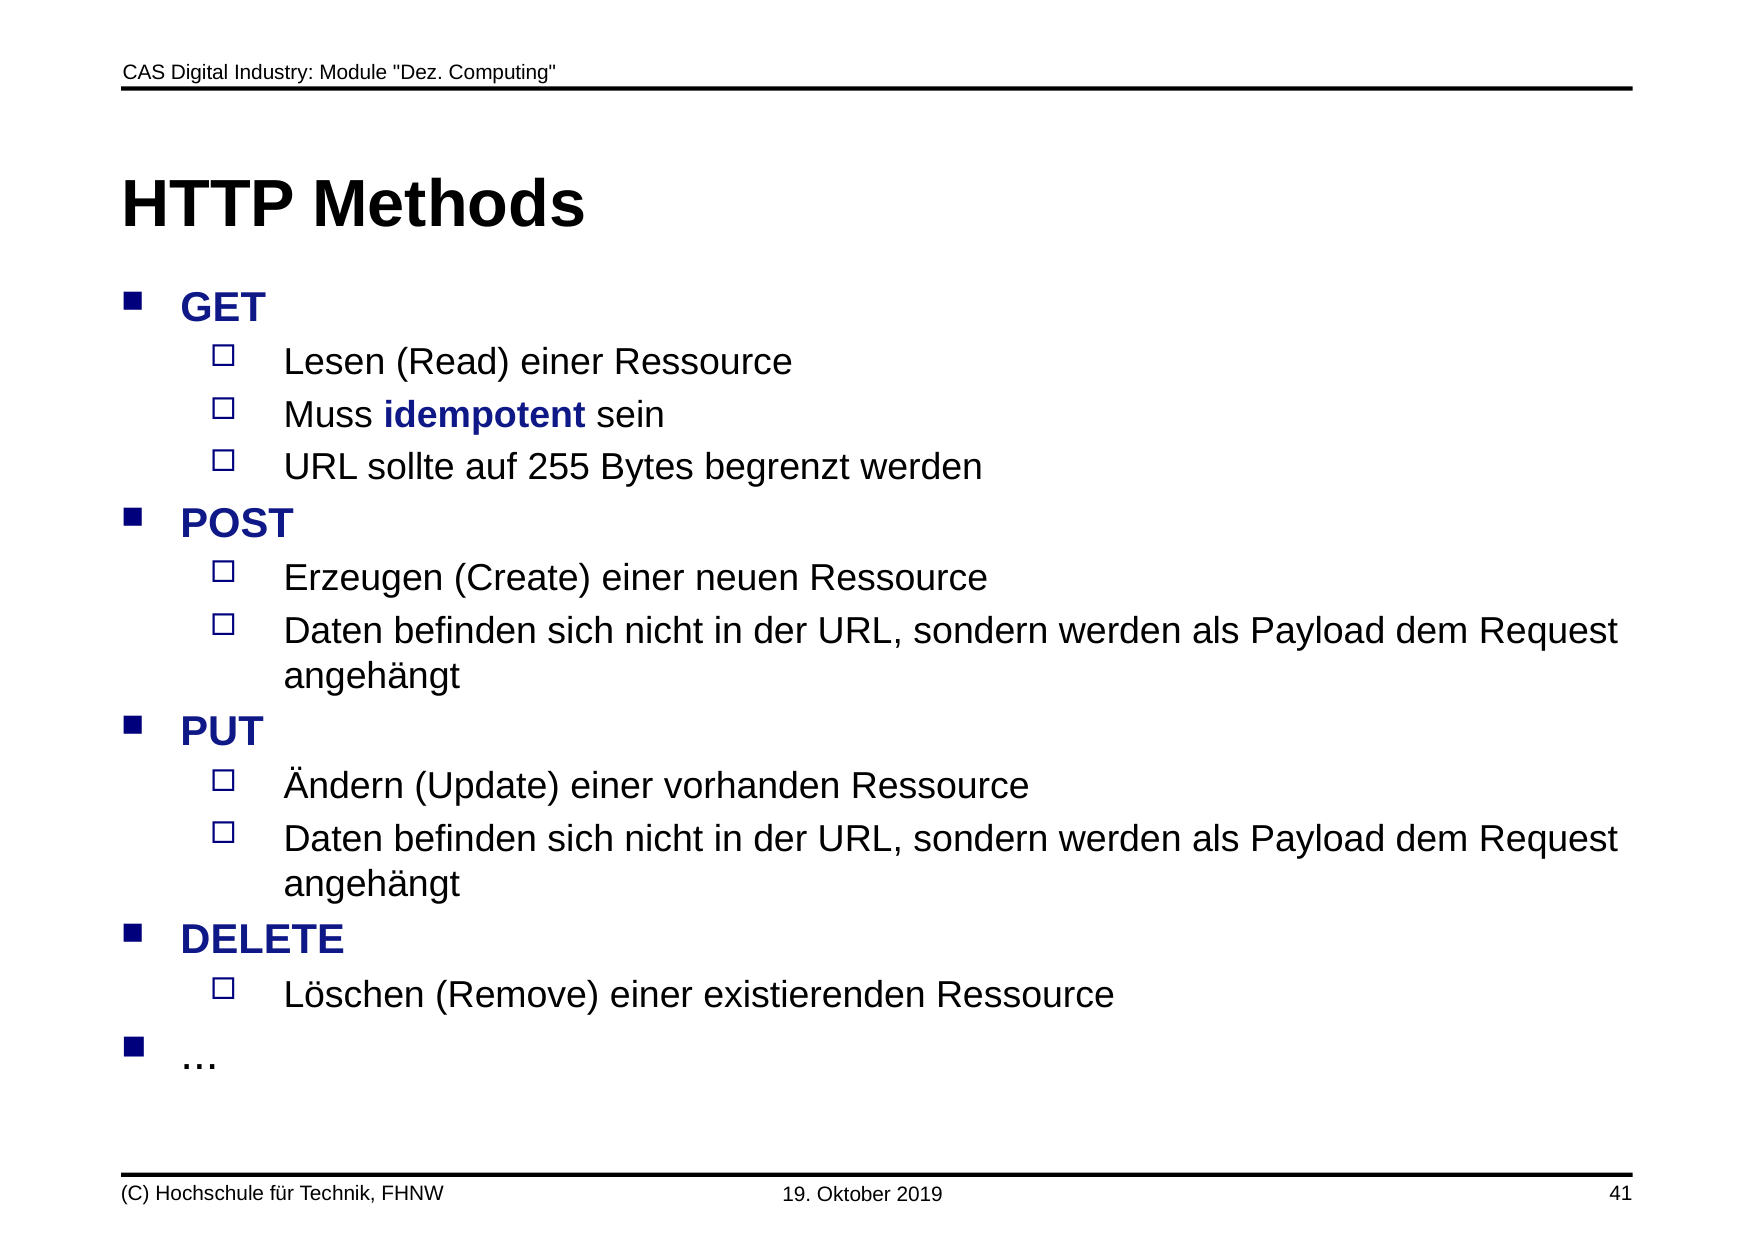

# HTTP Methods
GET
Lesen (Read) einer Ressource
Muss idempotent sein
URL sollte auf 255 Bytes begrenzt werden
POST
Erzeugen (Create) einer neuen Ressource
Daten befinden sich nicht in der URL, sondern werden als Payload dem Request angehängt
PUT
Ändern (Update) einer vorhanden Ressource
Daten befinden sich nicht in der URL, sondern werden als Payload dem Request angehängt
DELETE
Löschen (Remove) einer existierenden Ressource
...
(C) Hochschule für Technik, FHNW
19. Oktober 2019
41